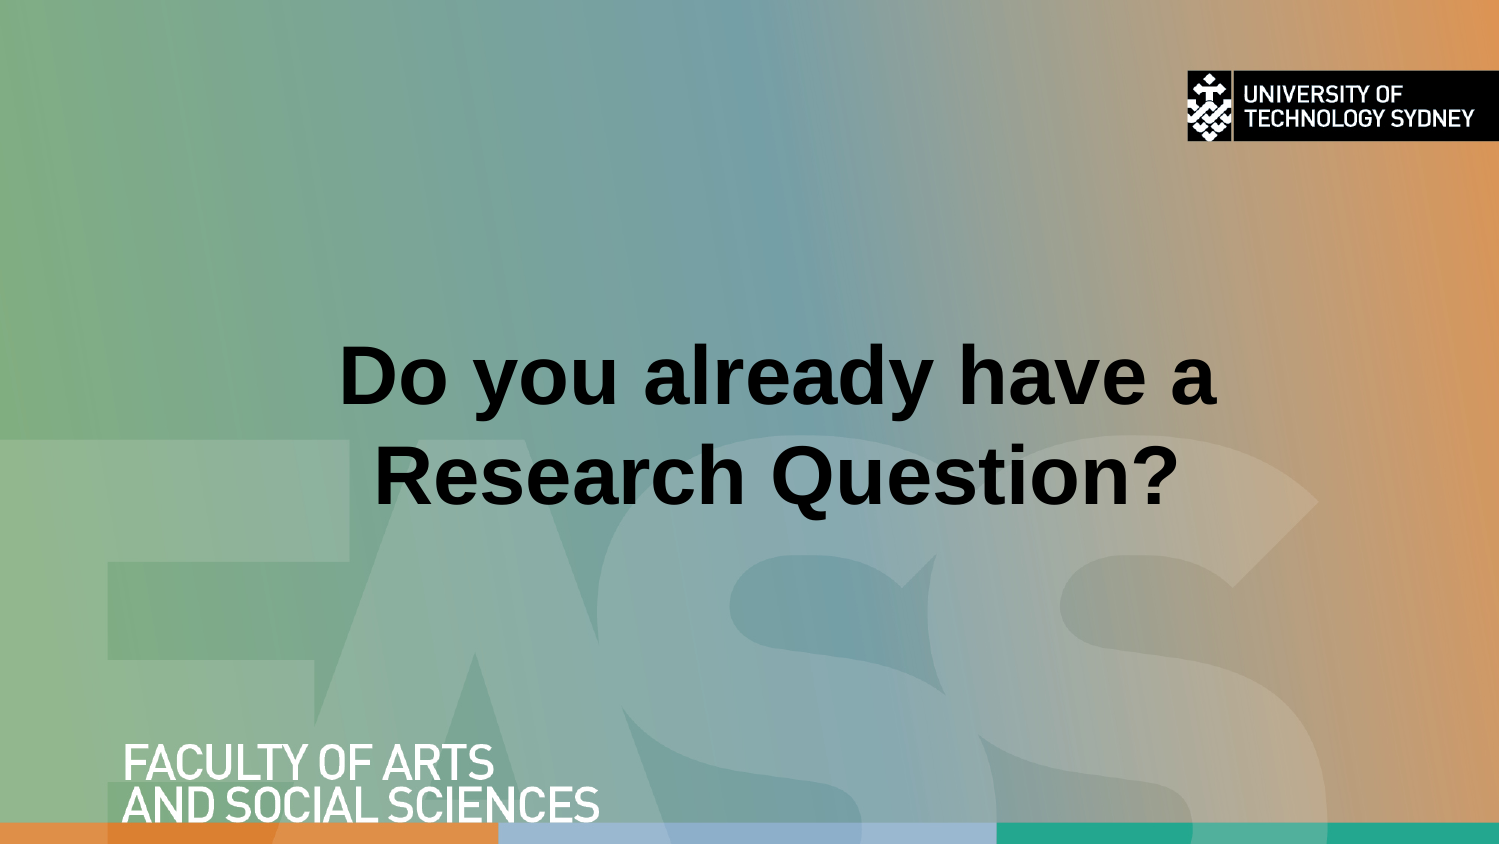

Do you already have a Research Question?